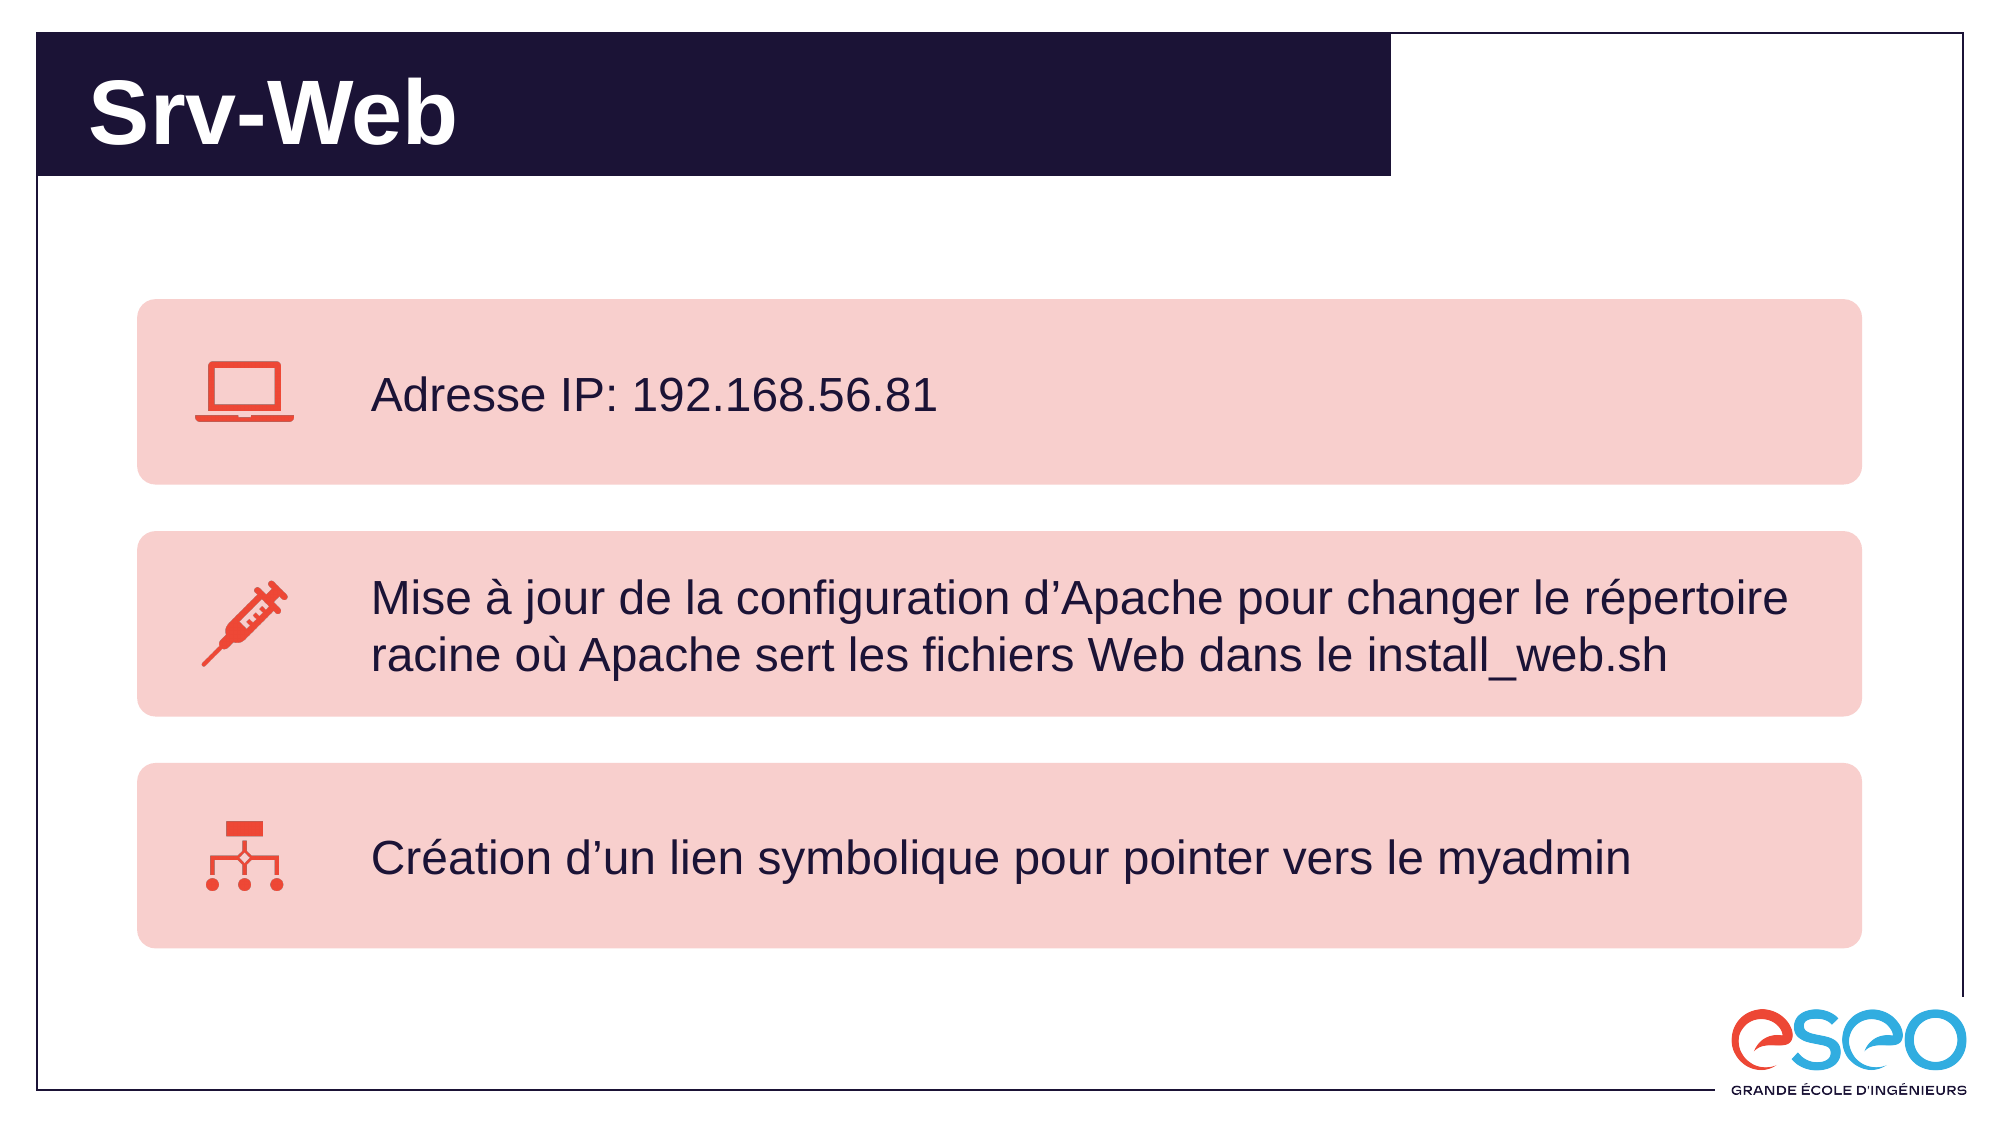

# Srv-Web
Adresse IP: 192.168.56.81
Mise à jour de la configuration d’Apache pour changer le répertoire racine où Apache sert les fichiers Web dans le install_web.sh
Création d’un lien symbolique pour pointer vers le myadmin